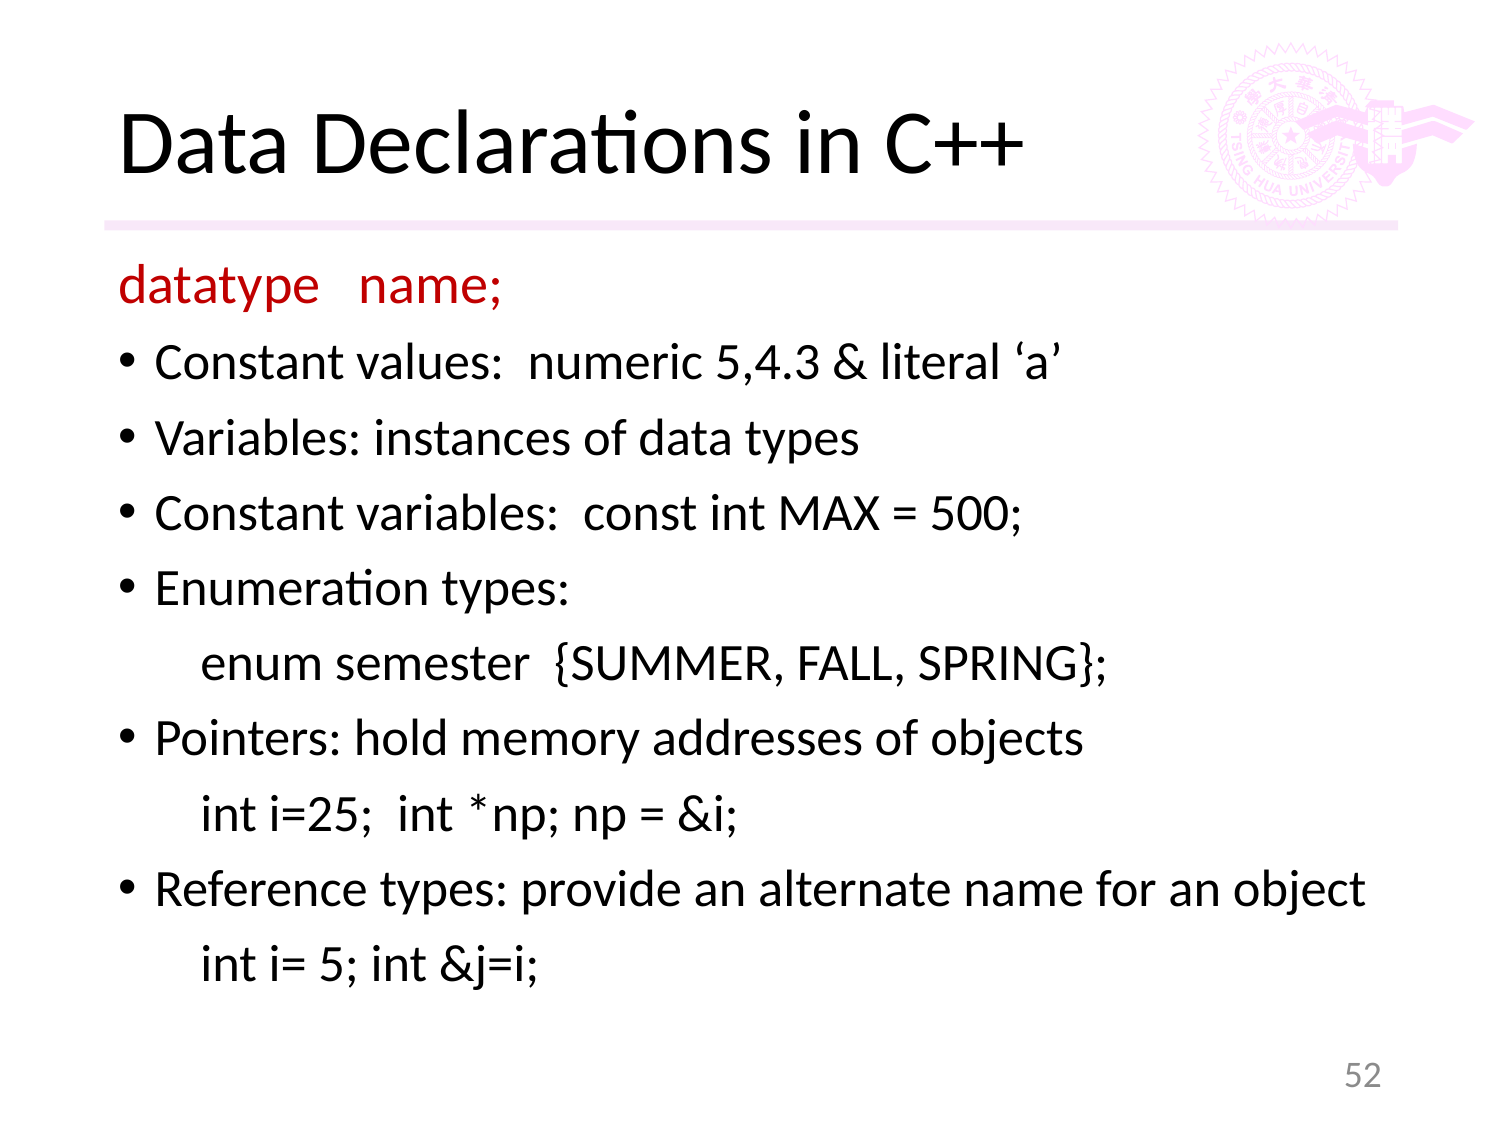

# Data Declarations in C++
datatype   name;
Constant values:  numeric 5,4.3 & literal ‘a’
Variables: instances of data types
Constant variables:  const int MAX = 500;
Enumeration types:
       enum semester  {SUMMER, FALL, SPRING};
Pointers: hold memory addresses of objects
       int i=25;  int *np; np = &i;
Reference types: provide an alternate name for an object
       int i= 5; int &j=i;
52